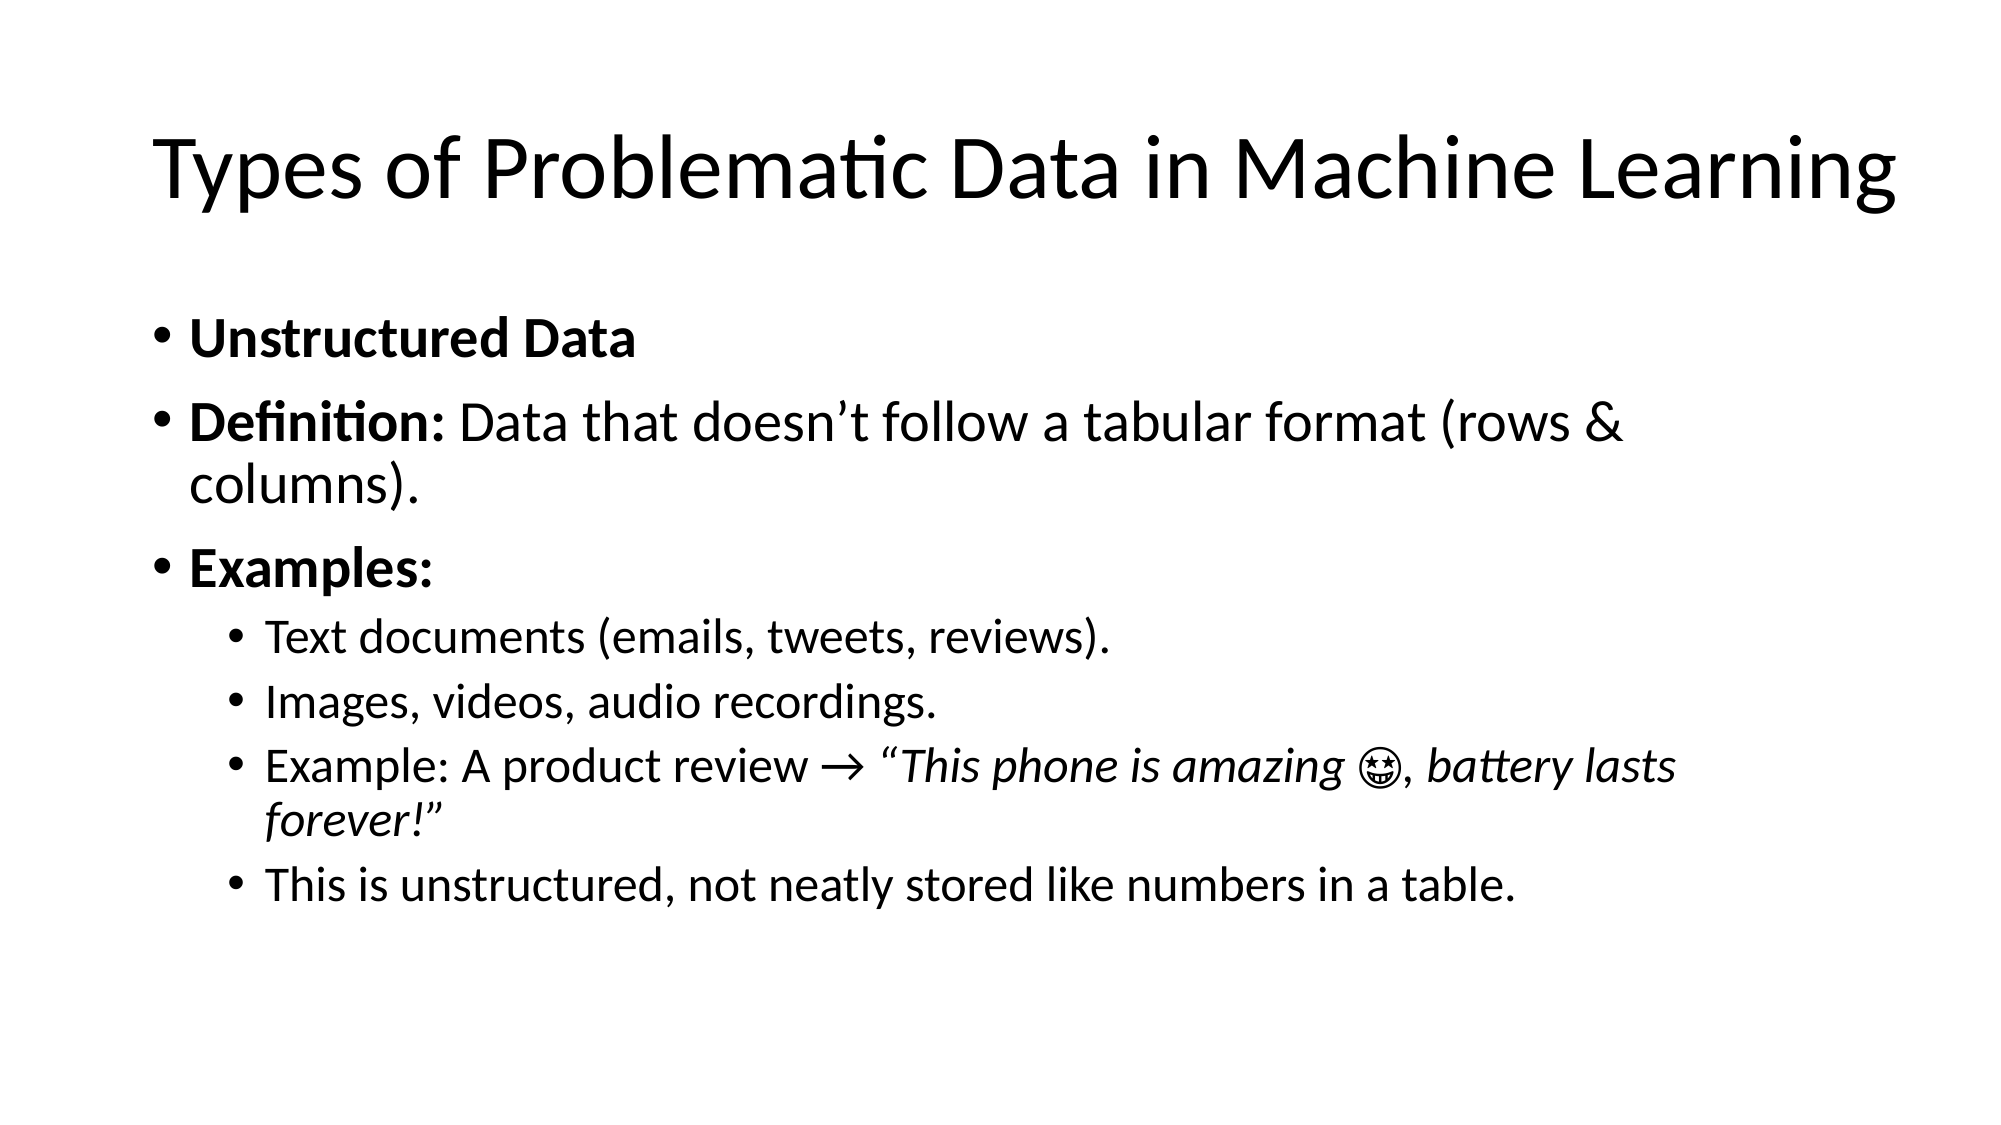

Types of Problematic Data in Machine Learning
Unstructured Data
Definition: Data that doesn’t follow a tabular format (rows & columns).
Examples:
Text documents (emails, tweets, reviews).
Images, videos, audio recordings.
Example: A product review → “This phone is amazing 🤩, battery lasts forever!”
This is unstructured, not neatly stored like numbers in a table.